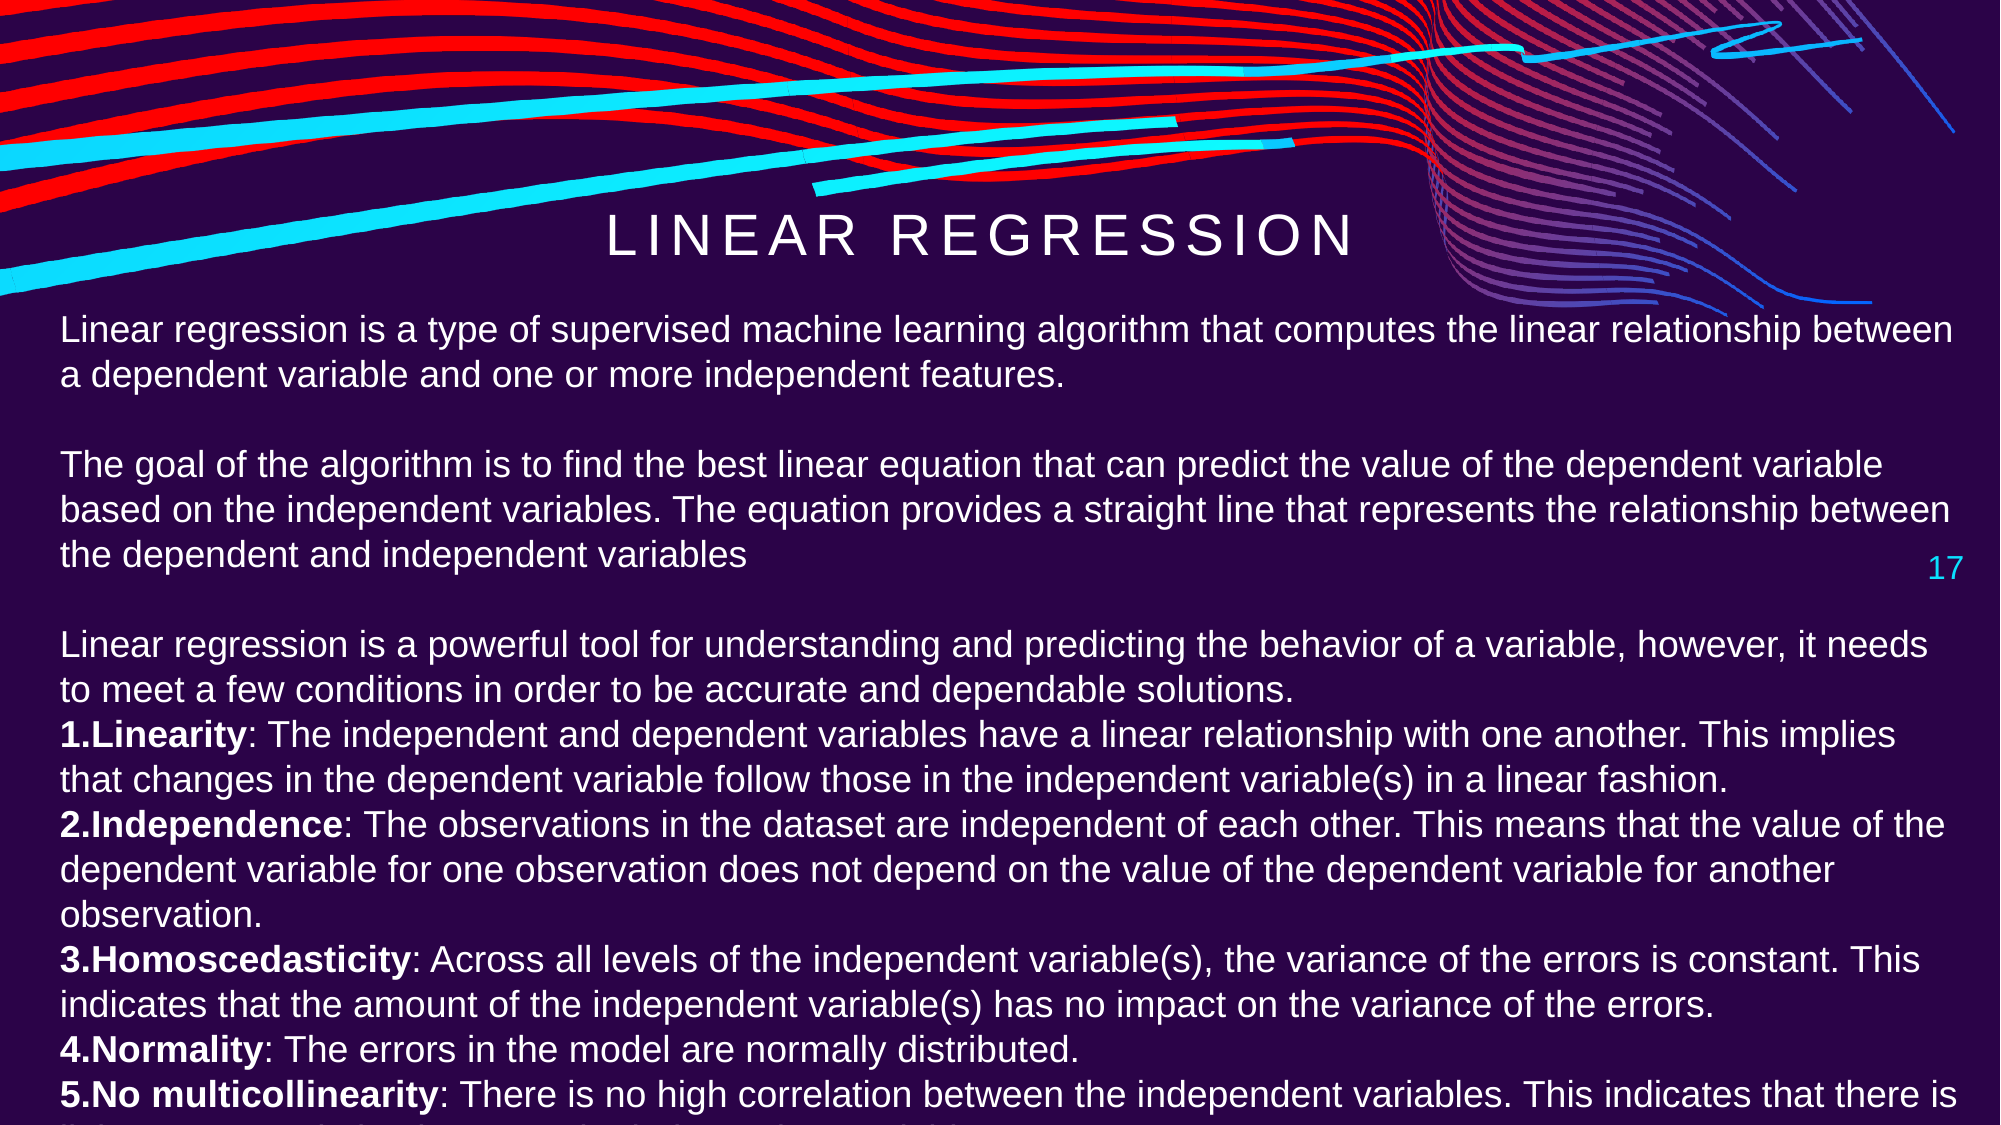

# Linear Regression
Linear regression is a type of supervised machine learning algorithm that computes the linear relationship between a dependent variable and one or more independent features.

The goal of the algorithm is to find the best linear equation that can predict the value of the dependent variable based on the independent variables. The equation provides a straight line that represents the relationship between the dependent and independent variables

Linear regression is a powerful tool for understanding and predicting the behavior of a variable, however, it needs to meet a few conditions in order to be accurate and dependable solutions.
Linearity: The independent and dependent variables have a linear relationship with one another. This implies that changes in the dependent variable follow those in the independent variable(s) in a linear fashion.
Independence: The observations in the dataset are independent of each other. This means that the value of the dependent variable for one observation does not depend on the value of the dependent variable for another observation.
Homoscedasticity: Across all levels of the independent variable(s), the variance of the errors is constant. This indicates that the amount of the independent variable(s) has no impact on the variance of the errors.
Normality: The errors in the model are normally distributed.
No multicollinearity: There is no high correlation between the independent variables. This indicates that there is little or no correlation between the independent variables.

17